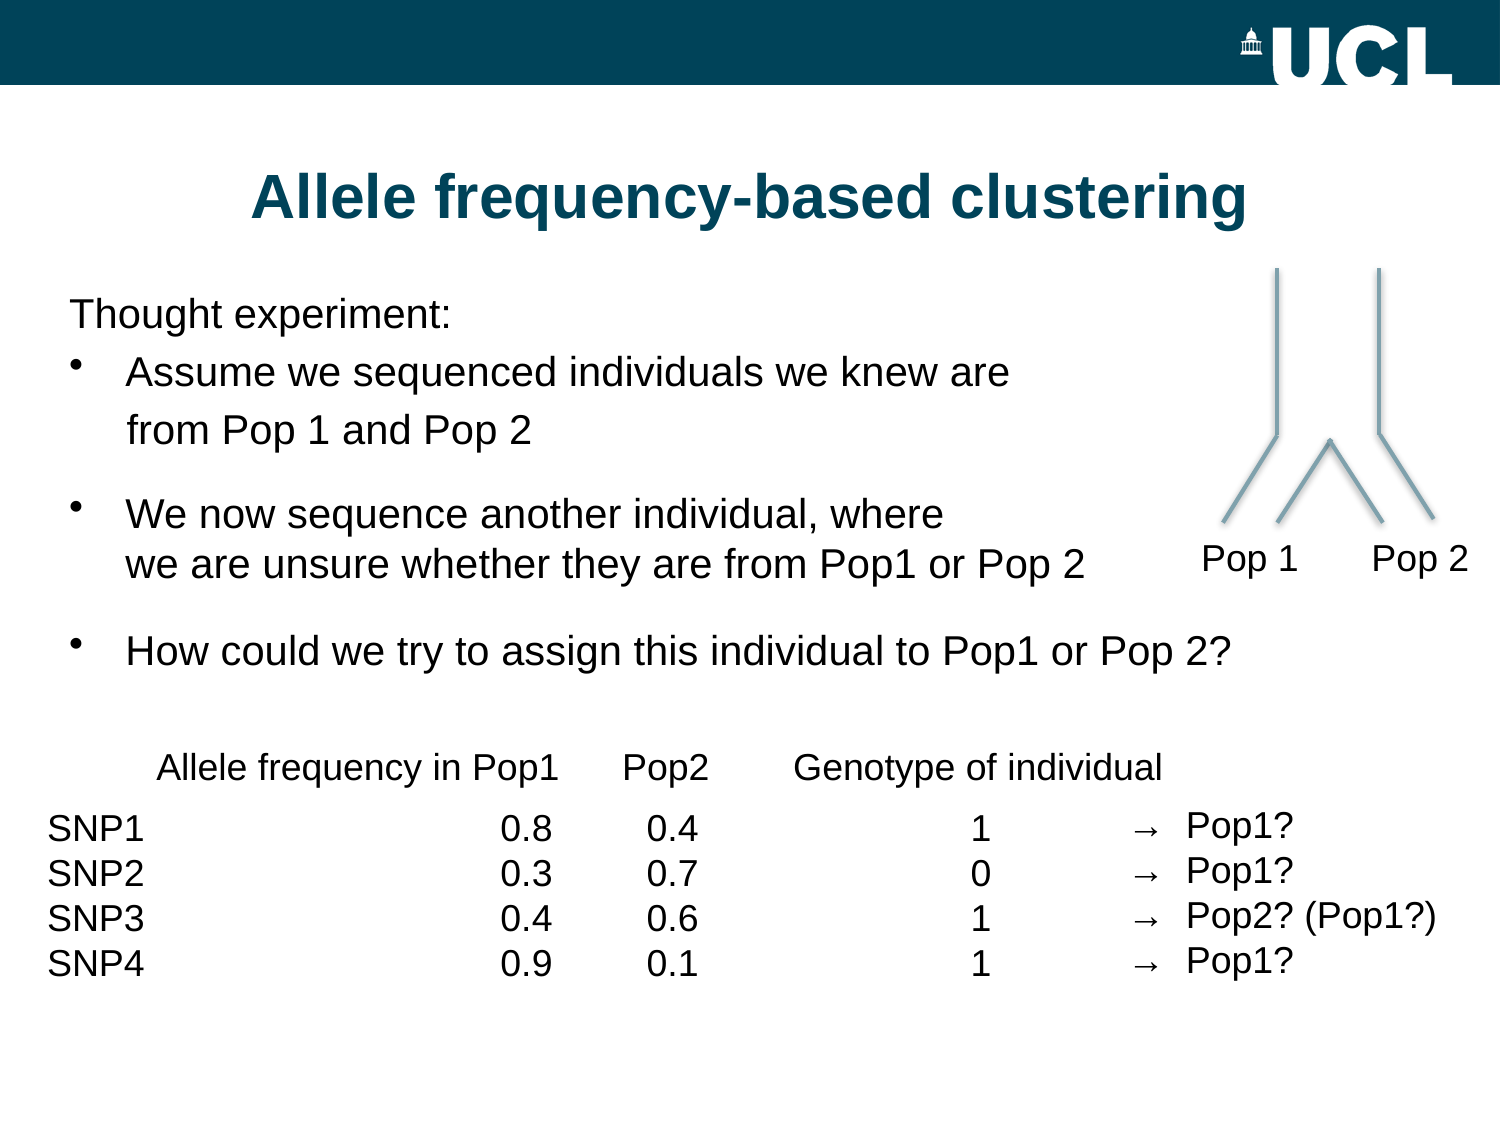

# Allele frequency-based clustering
Thought experiment:
Assume we sequenced individuals we knew are
     from Pop 1 and Pop 2
We now sequence another individual, where
we are unsure whether they are from Pop1 or Pop 2

How could we try to assign this individual to Pop1 or Pop 2?
Pop 1
Pop 2
Allele frequency in Pop1      Pop2        Genotype of individual
→  Pop1?
→  Pop1?
→  Pop2? (Pop1?)
→  Pop1?

SNP1                                  0.8         0.4                          1
SNP2                                  0.3         0.7                          0
SNP3                                  0.4         0.6                          1
SNP4                                  0.9         0.1                          1